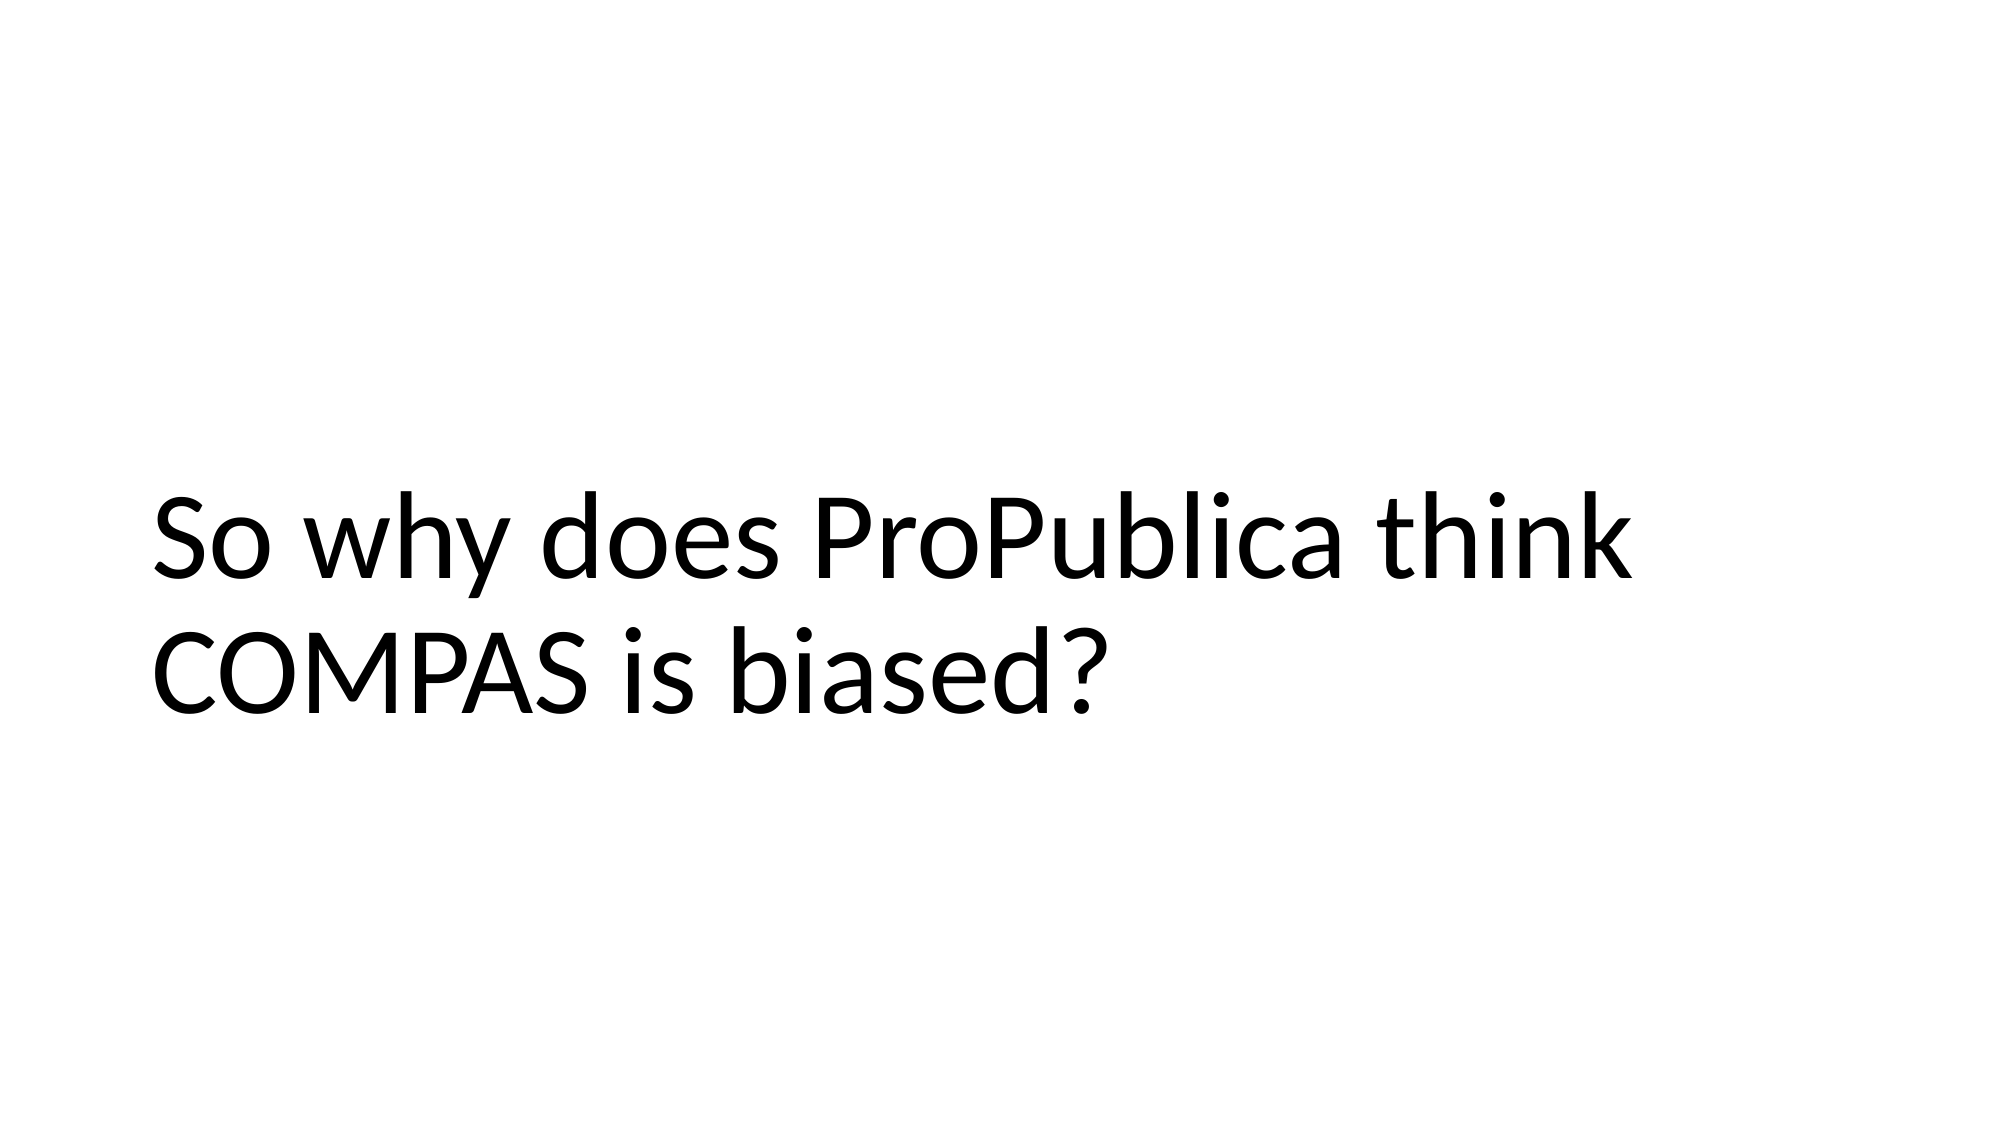

# So why does ProPublica think COMPAS is biased?